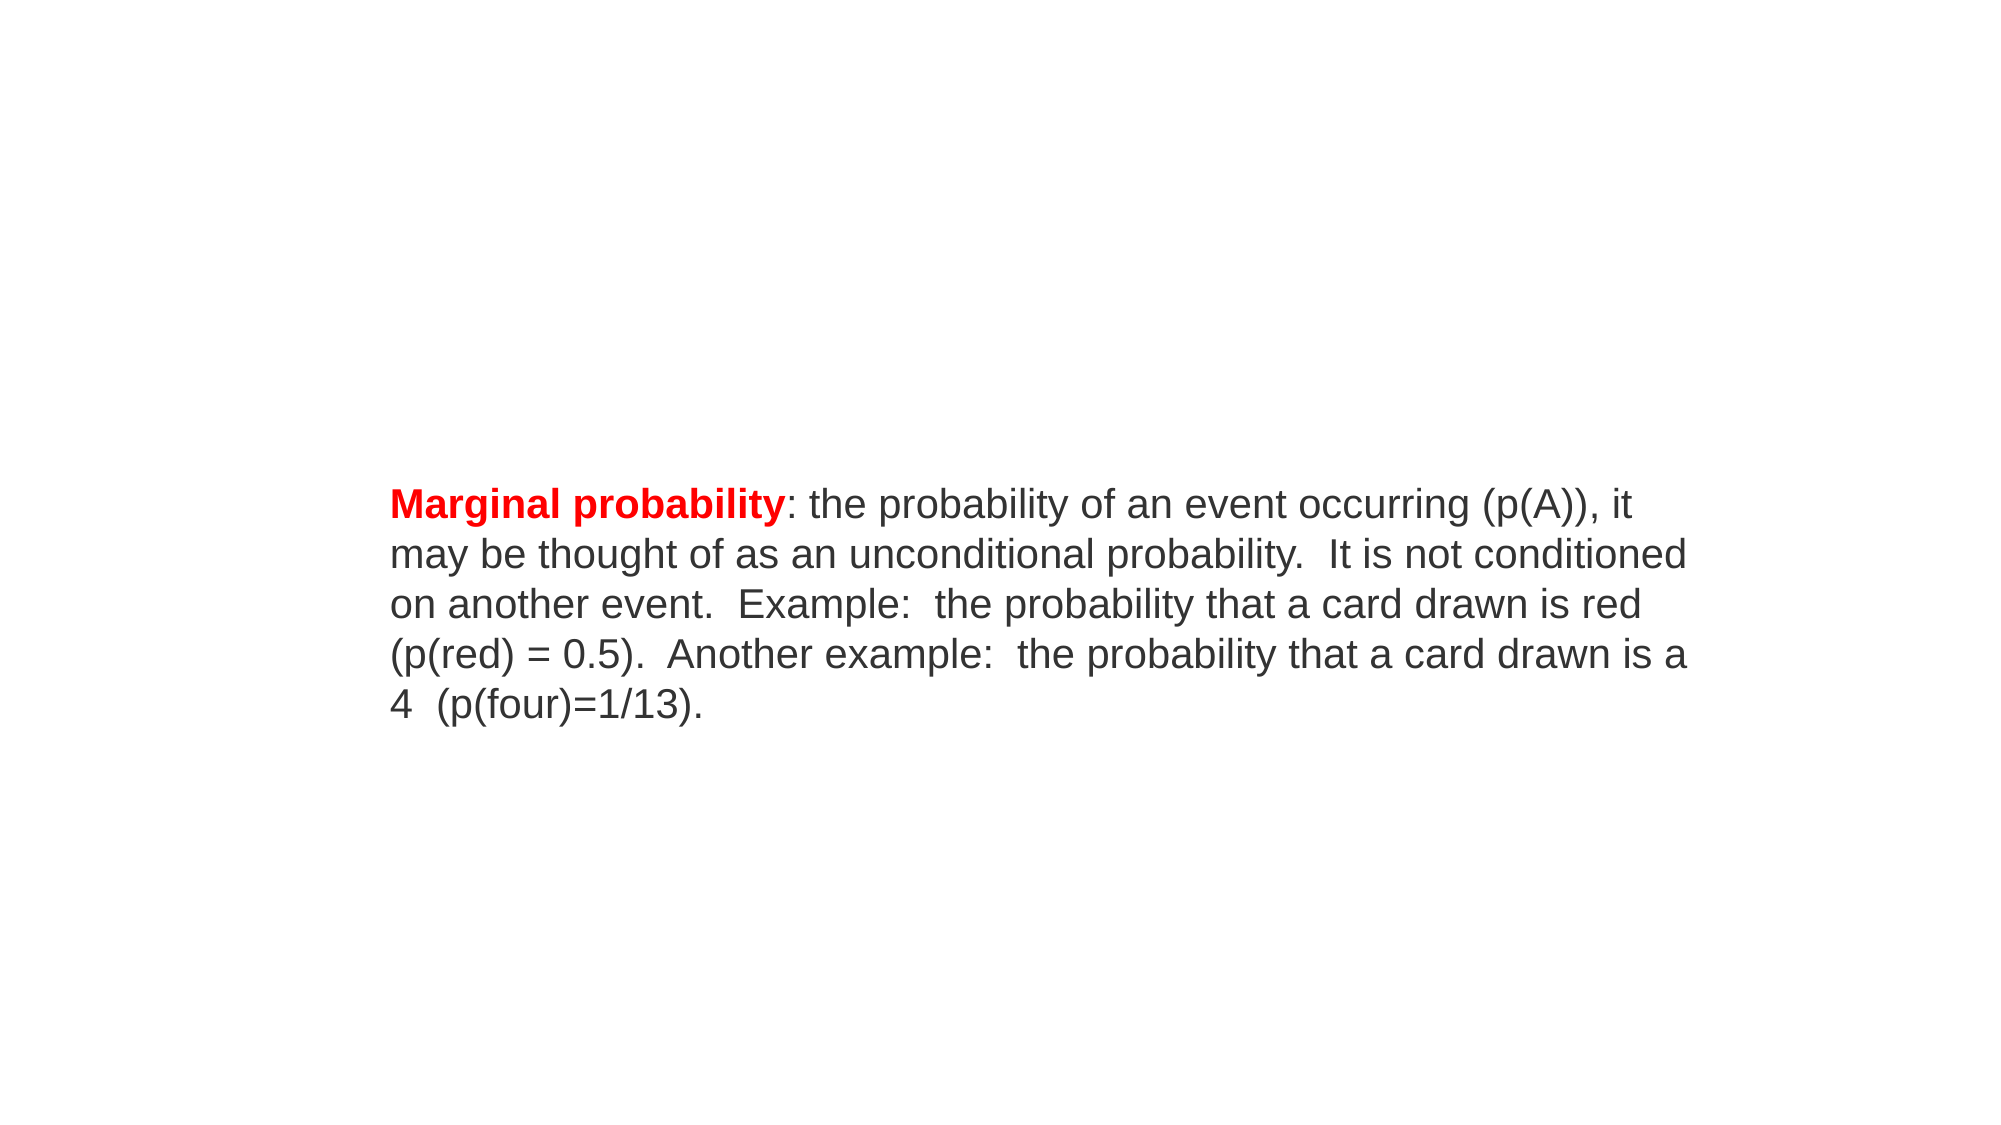

Marginal probability: the probability of an event occurring (p(A)), it may be thought of as an unconditional probability.  It is not conditioned on another event.  Example:  the probability that a card drawn is red (p(red) = 0.5).  Another example:  the probability that a card drawn is a 4  (p(four)=1/13).